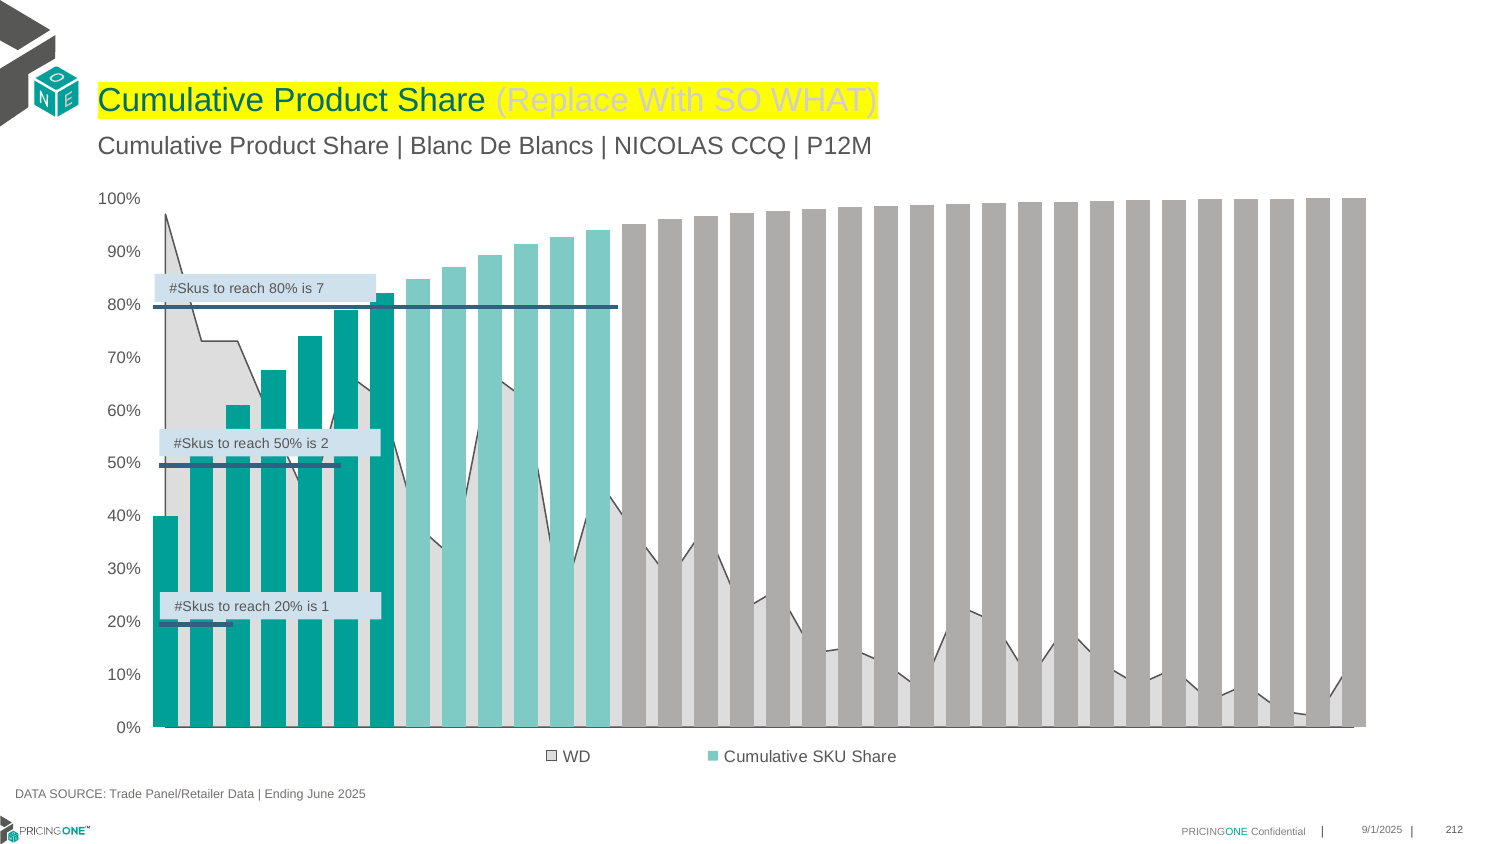

# Cumulative Product Share (Replace With SO WHAT)
Cumulative Product Share | Blanc De Blancs | NICOLAS CCQ | P12M

### Chart

| Category | WD | Cumulative SKU Share |
|---|---|---|
| Ruinart | 0.97 | 0.3988309959682864 |
| Ruinart | 0.73 | 0.5252287531266678 |
| Malard | 0.73 | 0.608660146479163 |
| Besserat De | 0.57 | 0.6743700045654173 |
| Ruinart | 0.42 | 0.7386395056489001 |
| Nicolas | 0.67 | 0.7895535536307928 |
| De Venoge | 0.62 | 0.8210099217448896 |
| Ruinart | 0.38 | 0.8480166155468534 |
| Delamotte | 0.32 | 0.8701942552904184 |
| De Bligny | 0.67 | 0.8920439566092453 |
| Ayala | 0.62 | 0.9125947645595015 |
| Deutz | 0.23 | 0.9274098651594359 |
| Henriot | 0.47 | 0.9403859385147604 |
| Henriot | 0.37 | 0.9518444928850222 |
| Deutz | 0.28 | 0.9603837522585955 |
| Nicolas | 0.38 | 0.9671482860394683 |
| Nicolas | 0.22 | 0.9720416417497766 |
| All Others | 0.26 | 0.9757196962389965 |
| Ruinart | 0.14 | 0.9792948680851612 |
| Nicolas | 0.15 | 0.9825999729933063 |
| Laurent Per | 0.12 | 0.9848183799841819 |
| Lanson | 0.07 | 0.9869403344971933 |
| Besserat De | 0.23 | 0.9890172778538682 |
| Delamotte | 0.2 | 0.9907855732813777 |
| Taittinger | 0.09 | 0.9922709414404858 |
| Taittinger | 0.19 | 0.9937563095995938 |
| Ruinart | 0.12 | 0.9951387951156467 |
| Vesselle | 0.08 | 0.9963412360063533 |
| Taittinger | 0.11 | 0.9975243864014869 |
| De Venoge | 0.05 | 0.9983603078763096 |
| Perrier Jou | 0.08 | 0.998874721091585 |
| Nicolas | 0.03 | 0.9993762739764787 |
| Ayala | 0.02 | 0.9998135252094629 |
| All Others | 0.13 | 1.0000000000000002 |
#Skus to reach 80% is 7
#Skus to reach 50% is 2
#Skus to reach 20% is 1
DATA SOURCE: Trade Panel/Retailer Data | Ending June 2025

9/1/2025
212